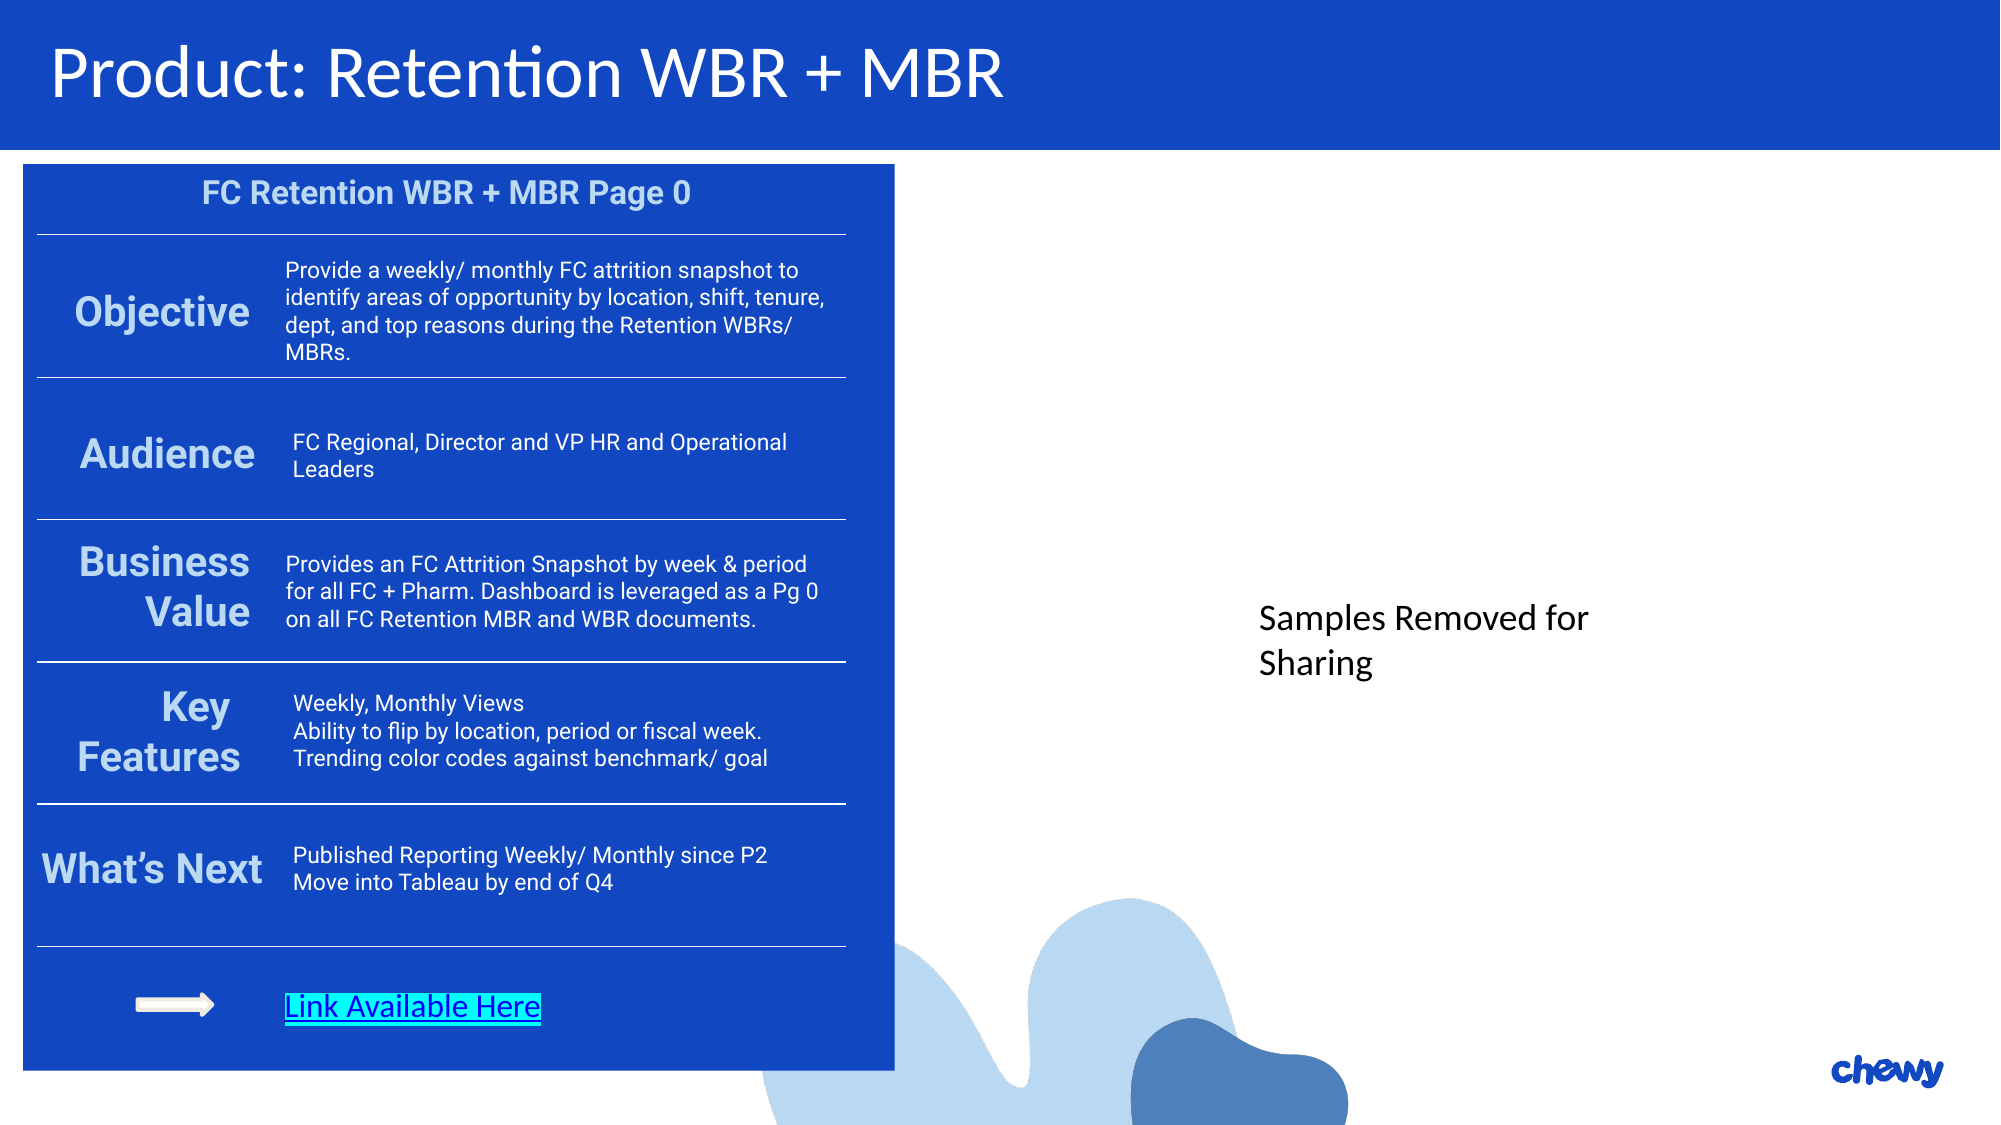

Product: Retention WBR + MBR
FC Retention WBR + MBR Page 0

Provide a weekly/ monthly FC attrition snapshot to identify areas of opportunity by location, shift, tenure, dept, and top reasons during the Retention WBRs/ MBRs.
Objective
Audience
FC Regional, Director and VP HR and Operational Leaders
Business Value
Provides an FC Attrition Snapshot by week & period for all FC + Pharm. Dashboard is leveraged as a Pg 0 on all FC Retention MBR and WBR documents.
Samples Removed for Sharing
Key
Features

Weekly, Monthly Views
Ability to flip by location, period or fiscal week.
Trending color codes against benchmark/ goal
Published Reporting Weekly/ Monthly since P2
Move into Tableau by end of Q4
What’s Next
Link Available Here